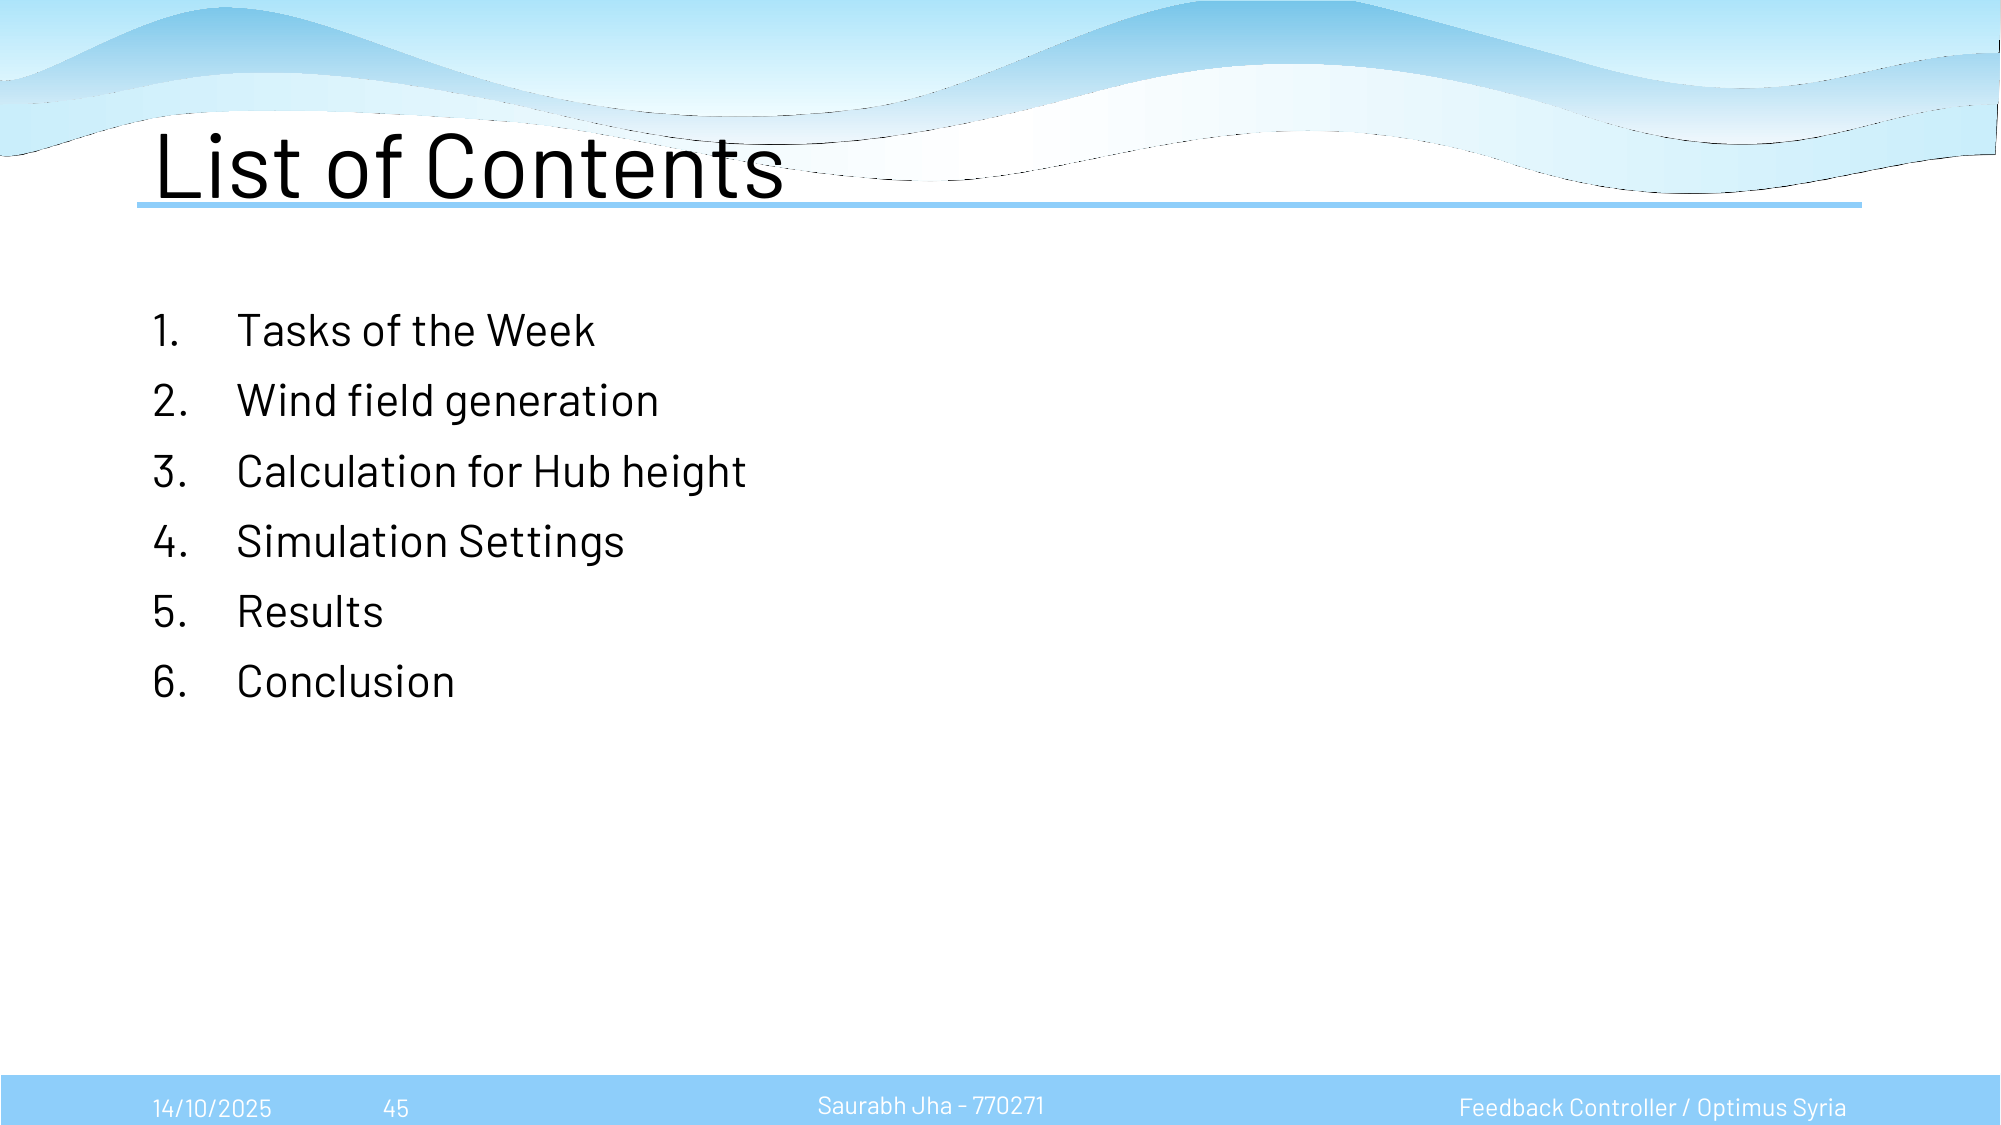

# List of Contents
Tasks of the Week
Wind field generation
Calculation for Hub height
Simulation Settings
Results
Conclusion

Saurabh Jha - 770271
Feedback Controller / Optimus Syria
14/10/2025
45